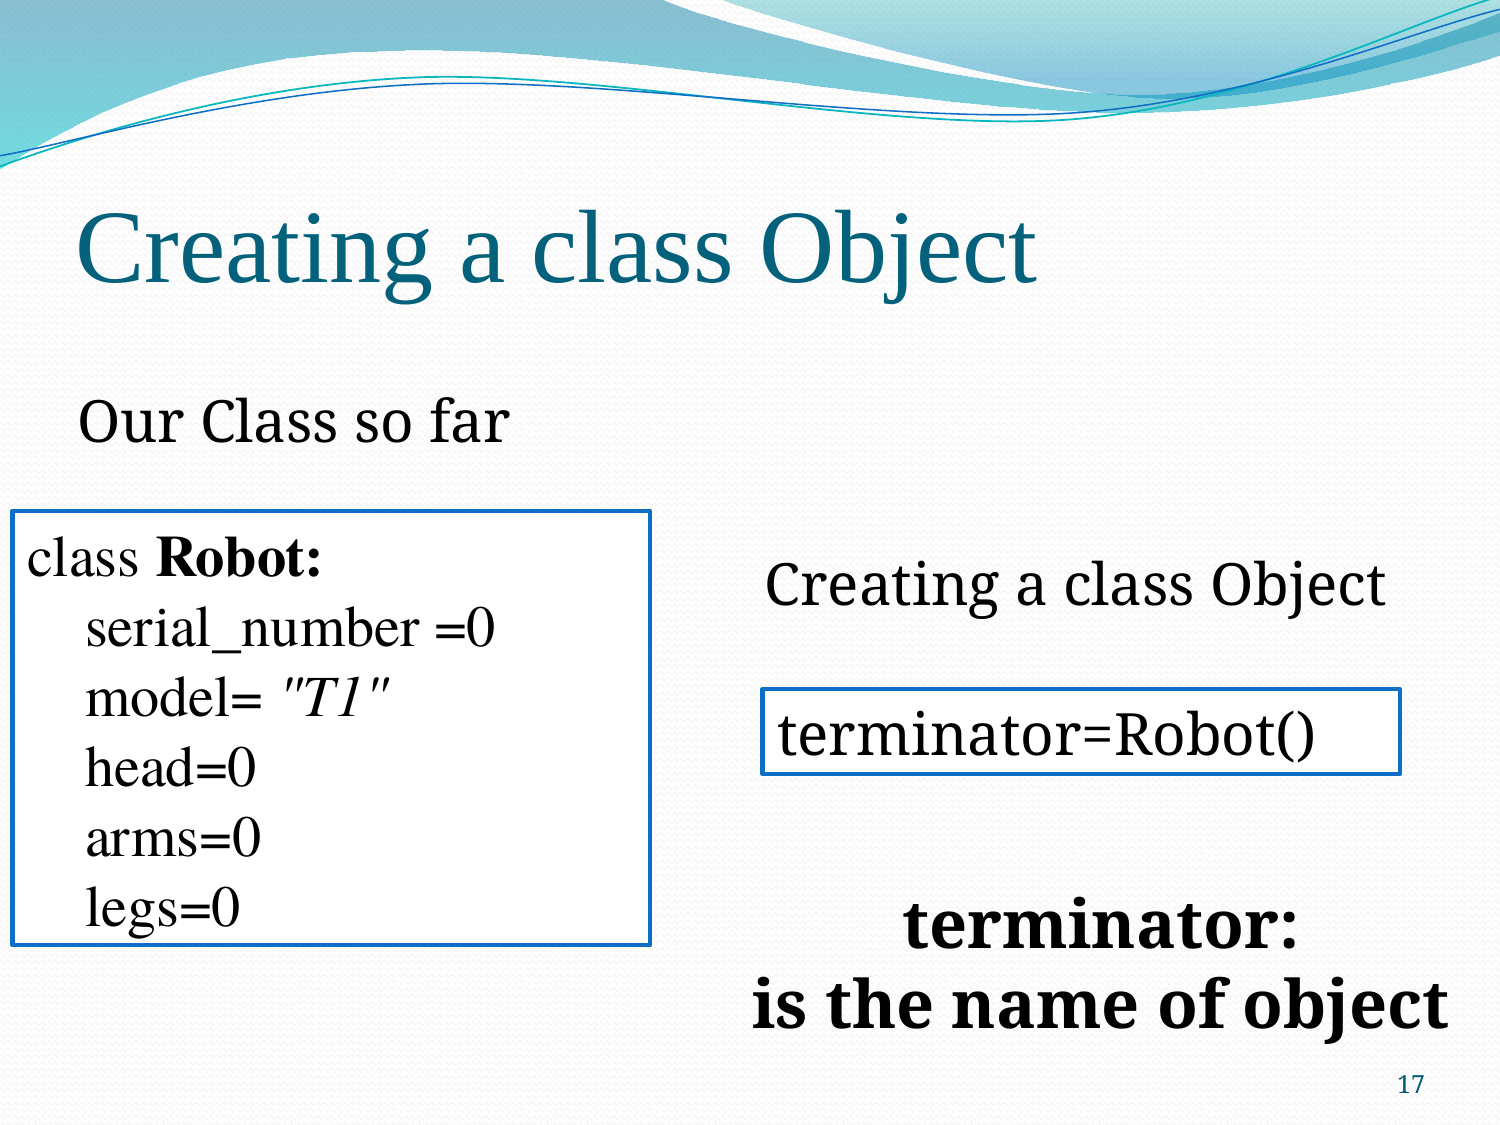

# Creating a class Object
Our Class so far
class Robot:
    serial_number =0
    model= "T1"
    head=0
    arms=0
    legs=0
Creating a class Object
terminator=Robot()
terminator:
is the name of object
17